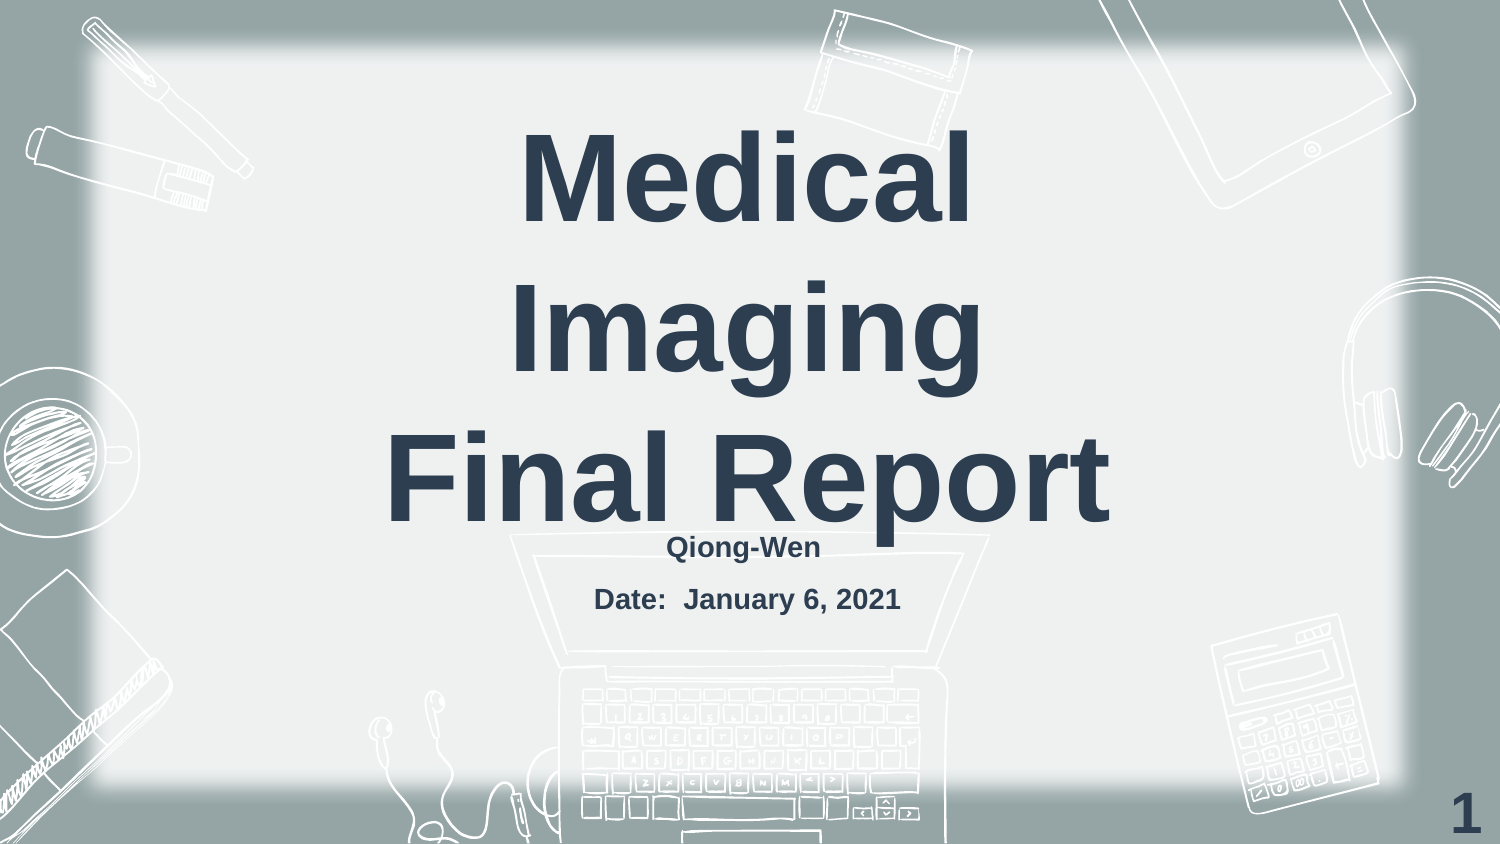

Medical Imaging
Final Report
Qiong-Wen
Date:  January 6, 2021
1